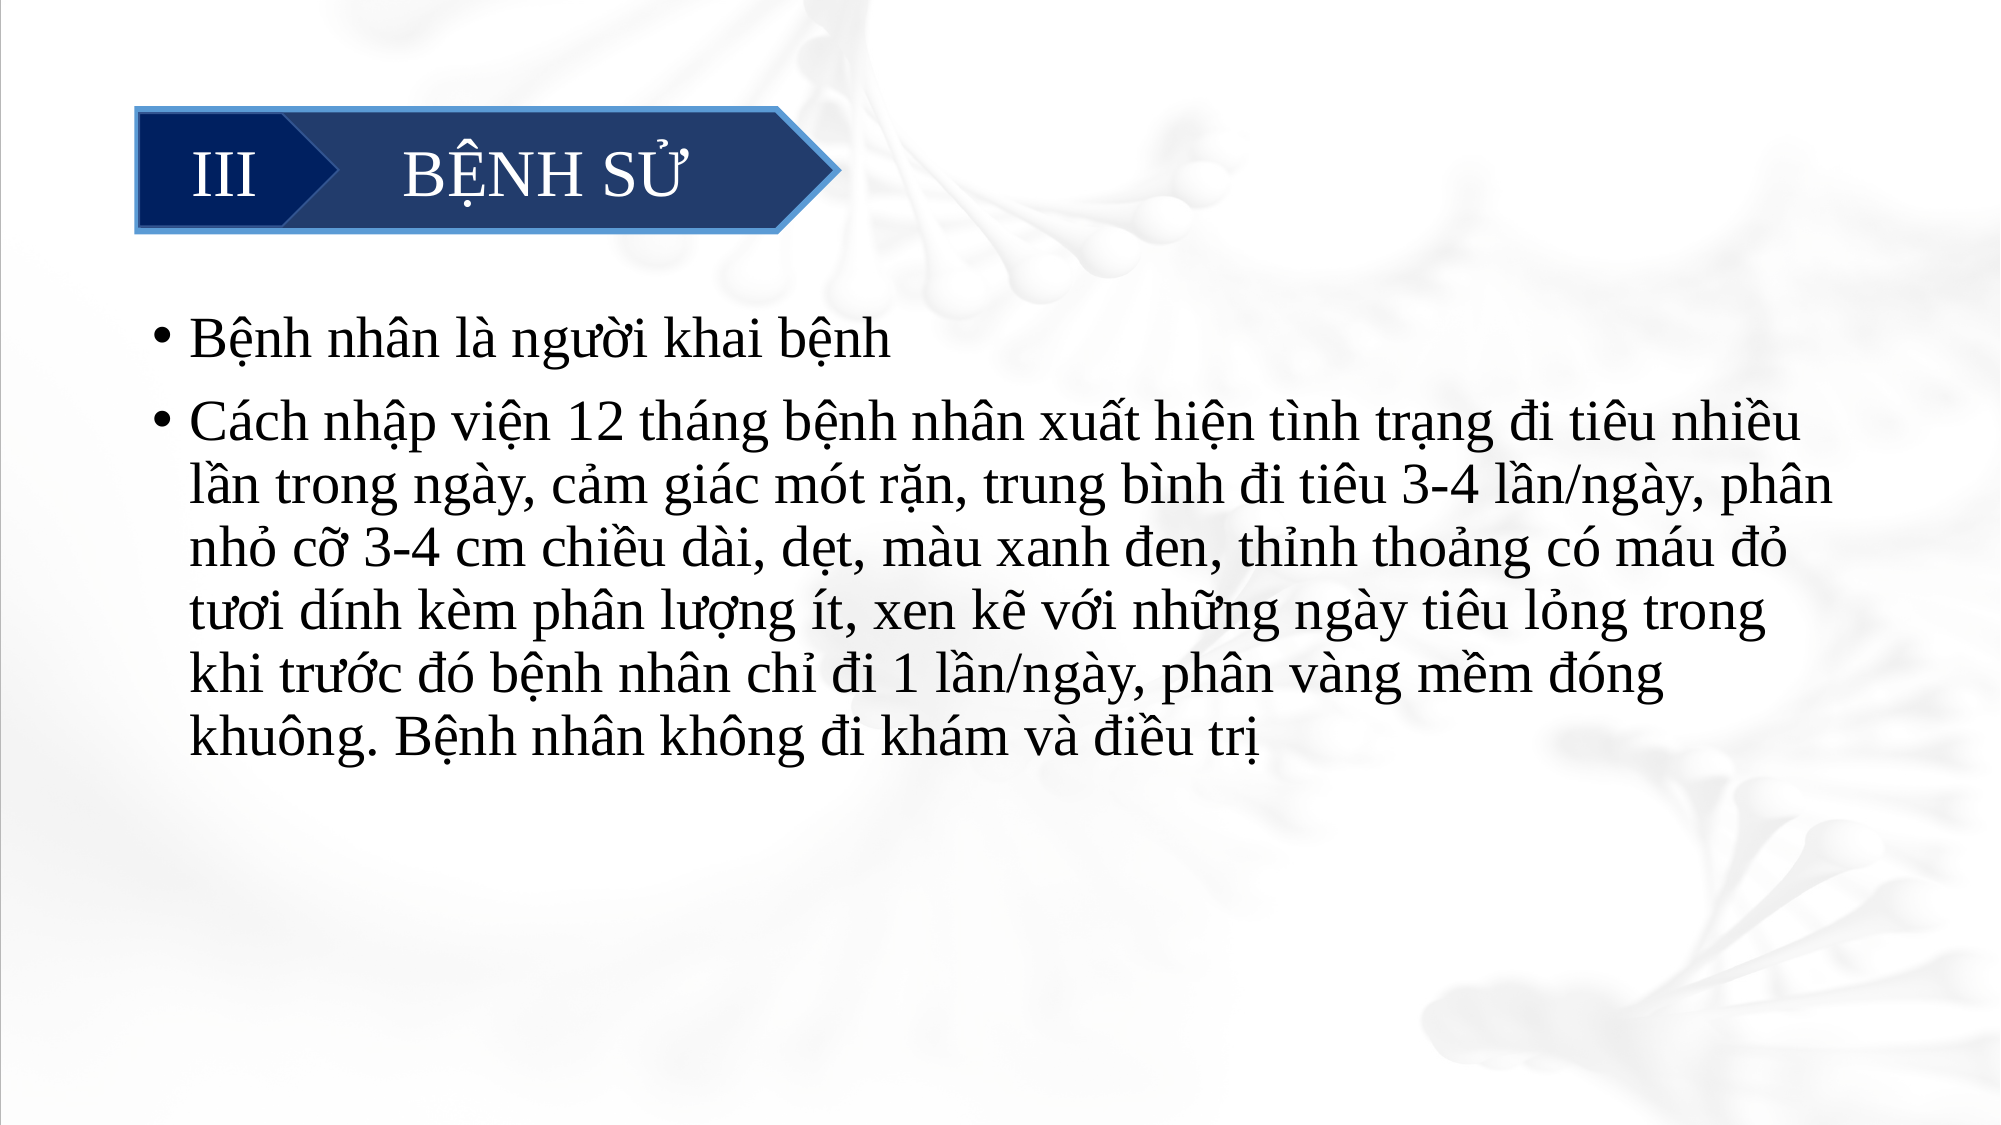

#
	      BỆNH SỬ
III
Bệnh nhân là người khai bệnh
Cách nhập viện 12 tháng bệnh nhân xuất hiện tình trạng đi tiêu nhiều lần trong ngày, cảm giác mót rặn, trung bình đi tiêu 3-4 lần/ngày, phân nhỏ cỡ 3-4 cm chiều dài, dẹt, màu xanh đen, thỉnh thoảng có máu đỏ tươi dính kèm phân lượng ít, xen kẽ với những ngày tiêu lỏng trong khi trước đó bệnh nhân chỉ đi 1 lần/ngày, phân vàng mềm đóng khuông. Bệnh nhân không đi khám và điều trị